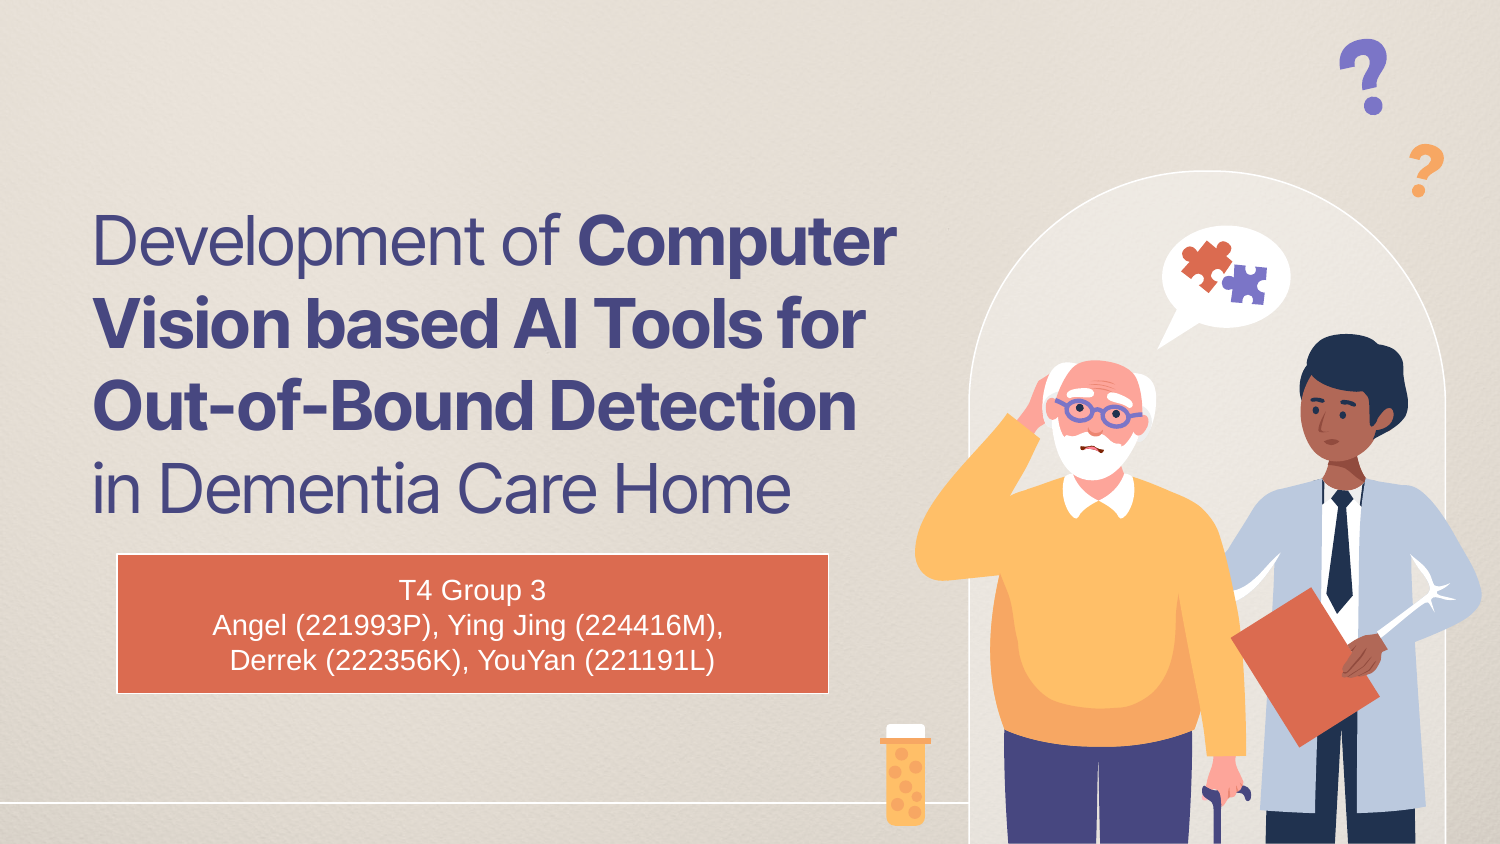

# Development of Computer Vision based AI Tools for Out-of-Bound Detection in Dementia Care Home

T4 Group 3
Angel (221993P), Ying Jing (224416M),
Derrek (222356K), YouYan (221191L)